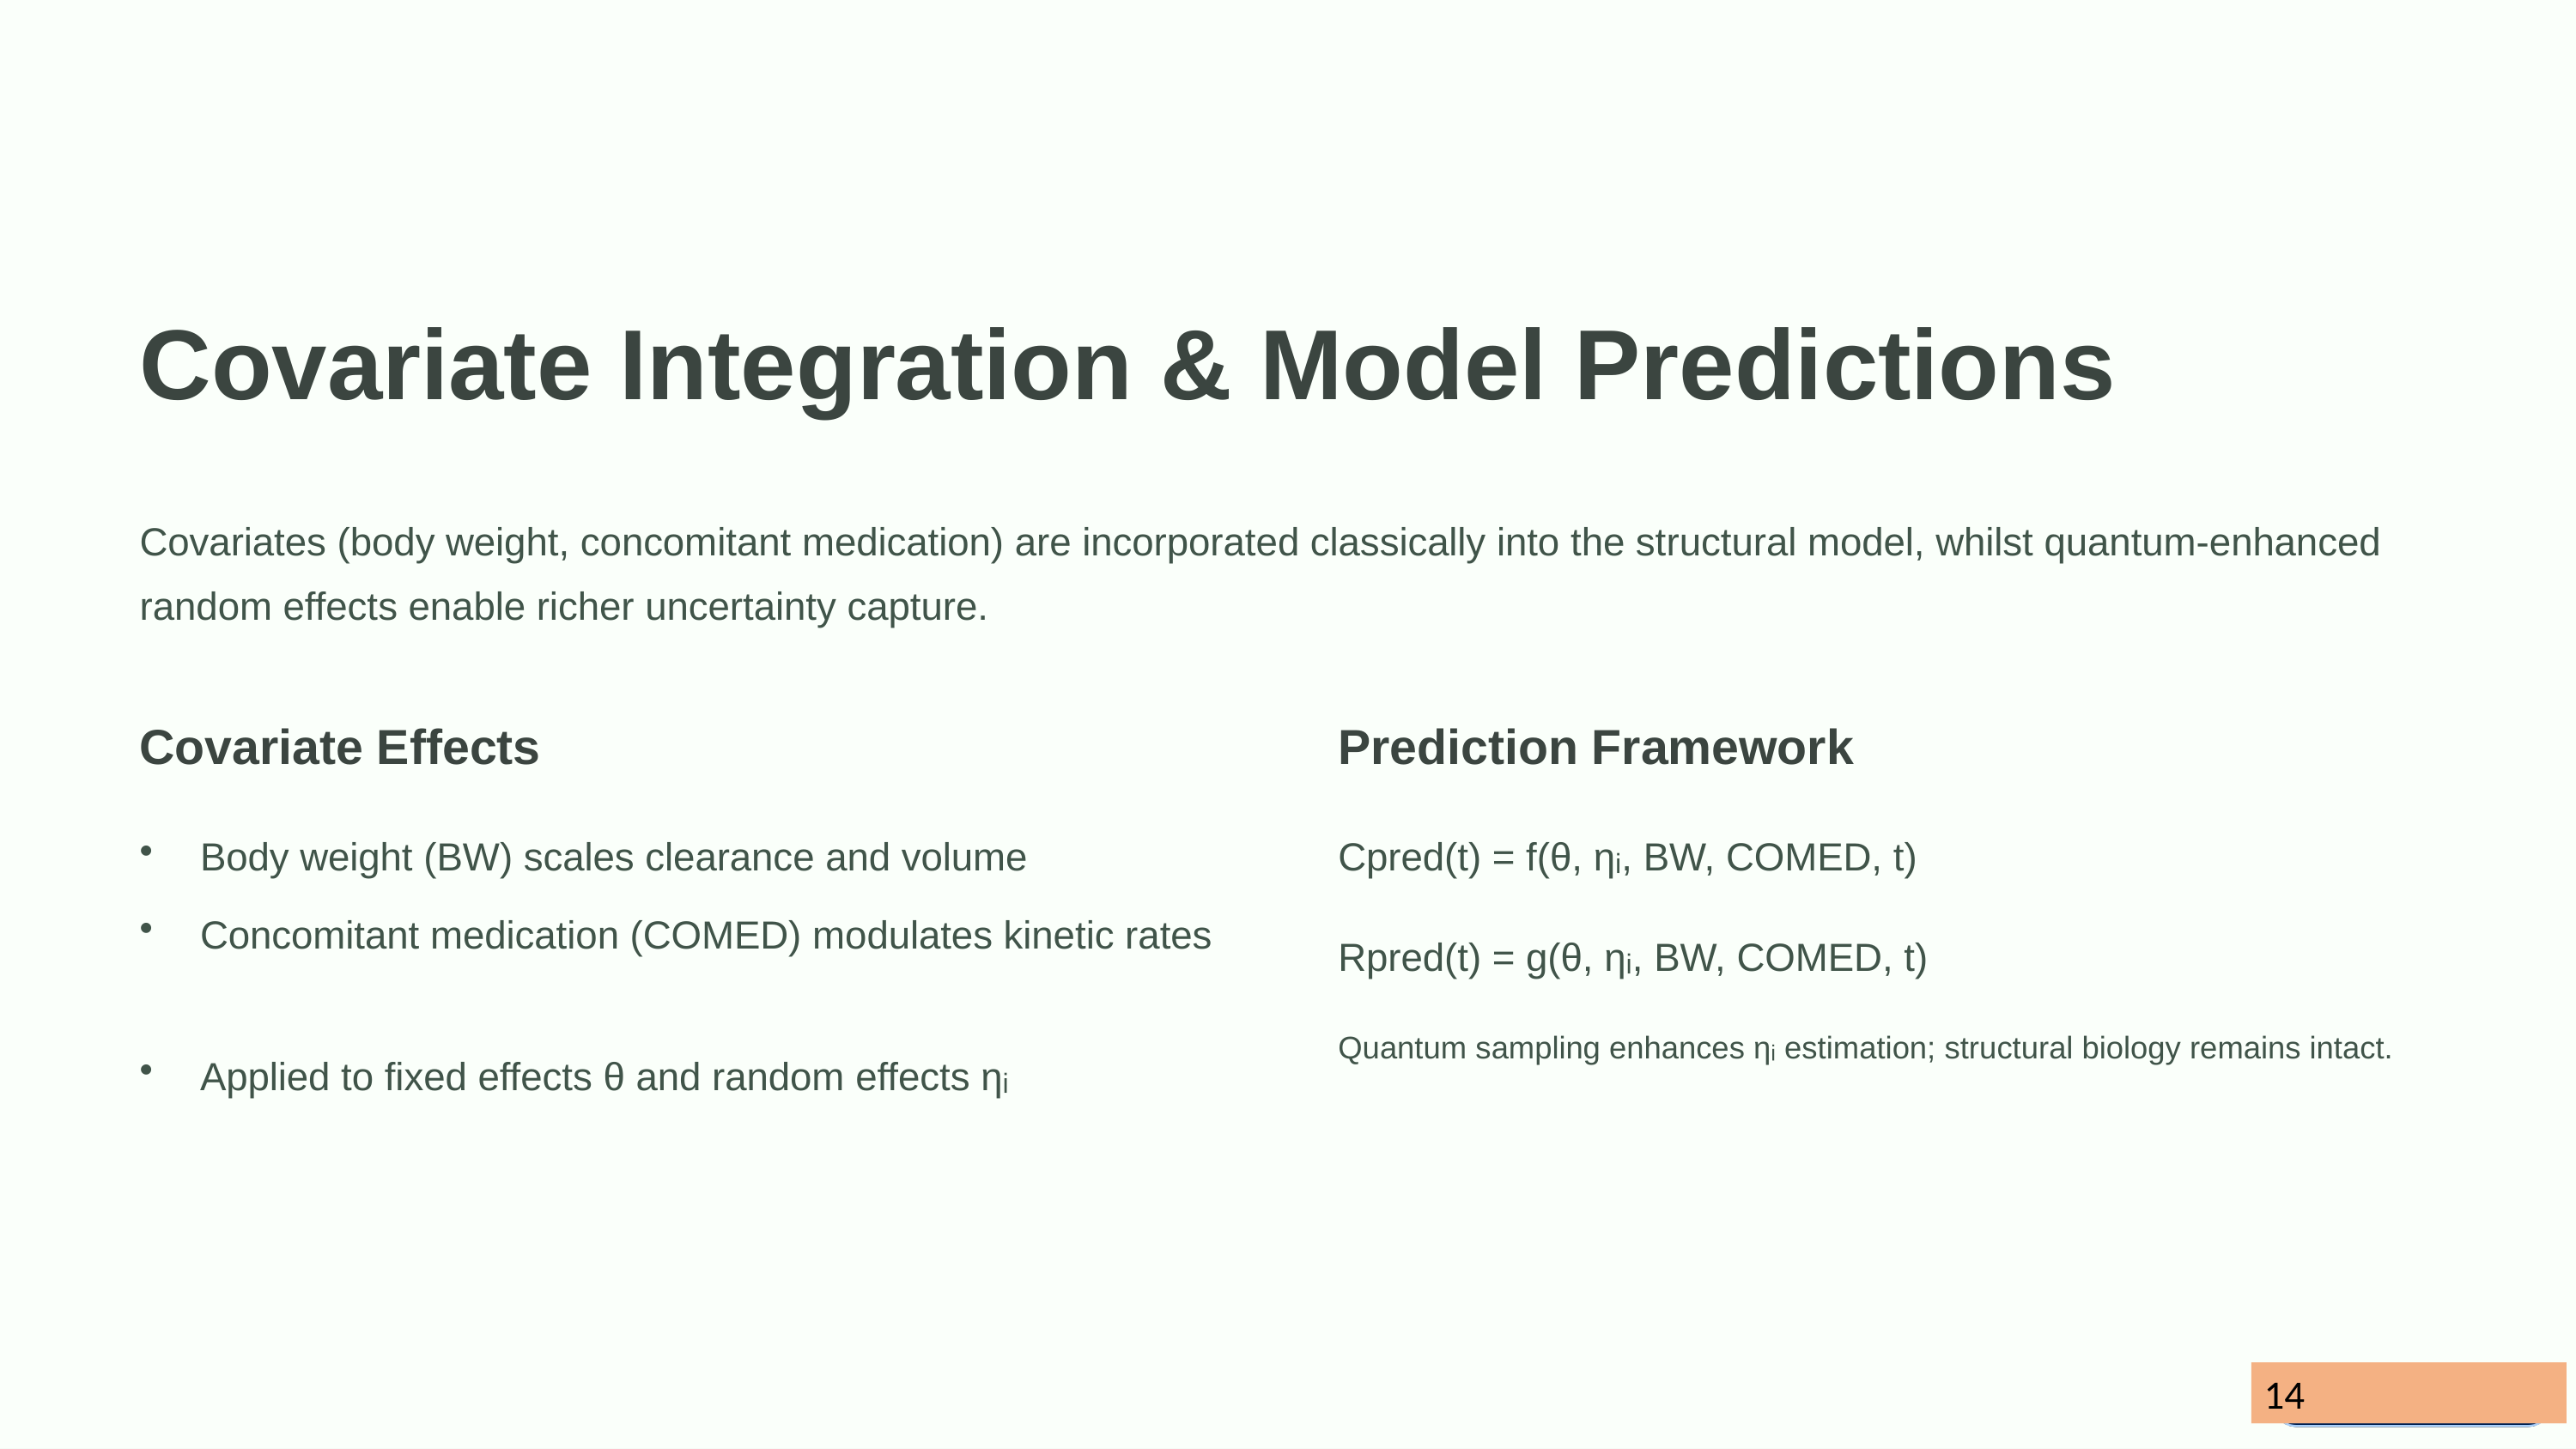

Covariate Integration & Model Predictions
Covariates (body weight, concomitant medication) are incorporated classically into the structural model, whilst quantum-enhanced random effects enable richer uncertainty capture.
Covariate Effects
Prediction Framework
Body weight (BW) scales clearance and volume
Cpred(t) = f(θ, ηᵢ, BW, COMED, t)
Concomitant medication (COMED) modulates kinetic rates
Rpred(t) = g(θ, ηᵢ, BW, COMED, t)
Quantum sampling enhances ηᵢ estimation; structural biology remains intact.
Applied to fixed effects θ and random effects ηᵢ
14